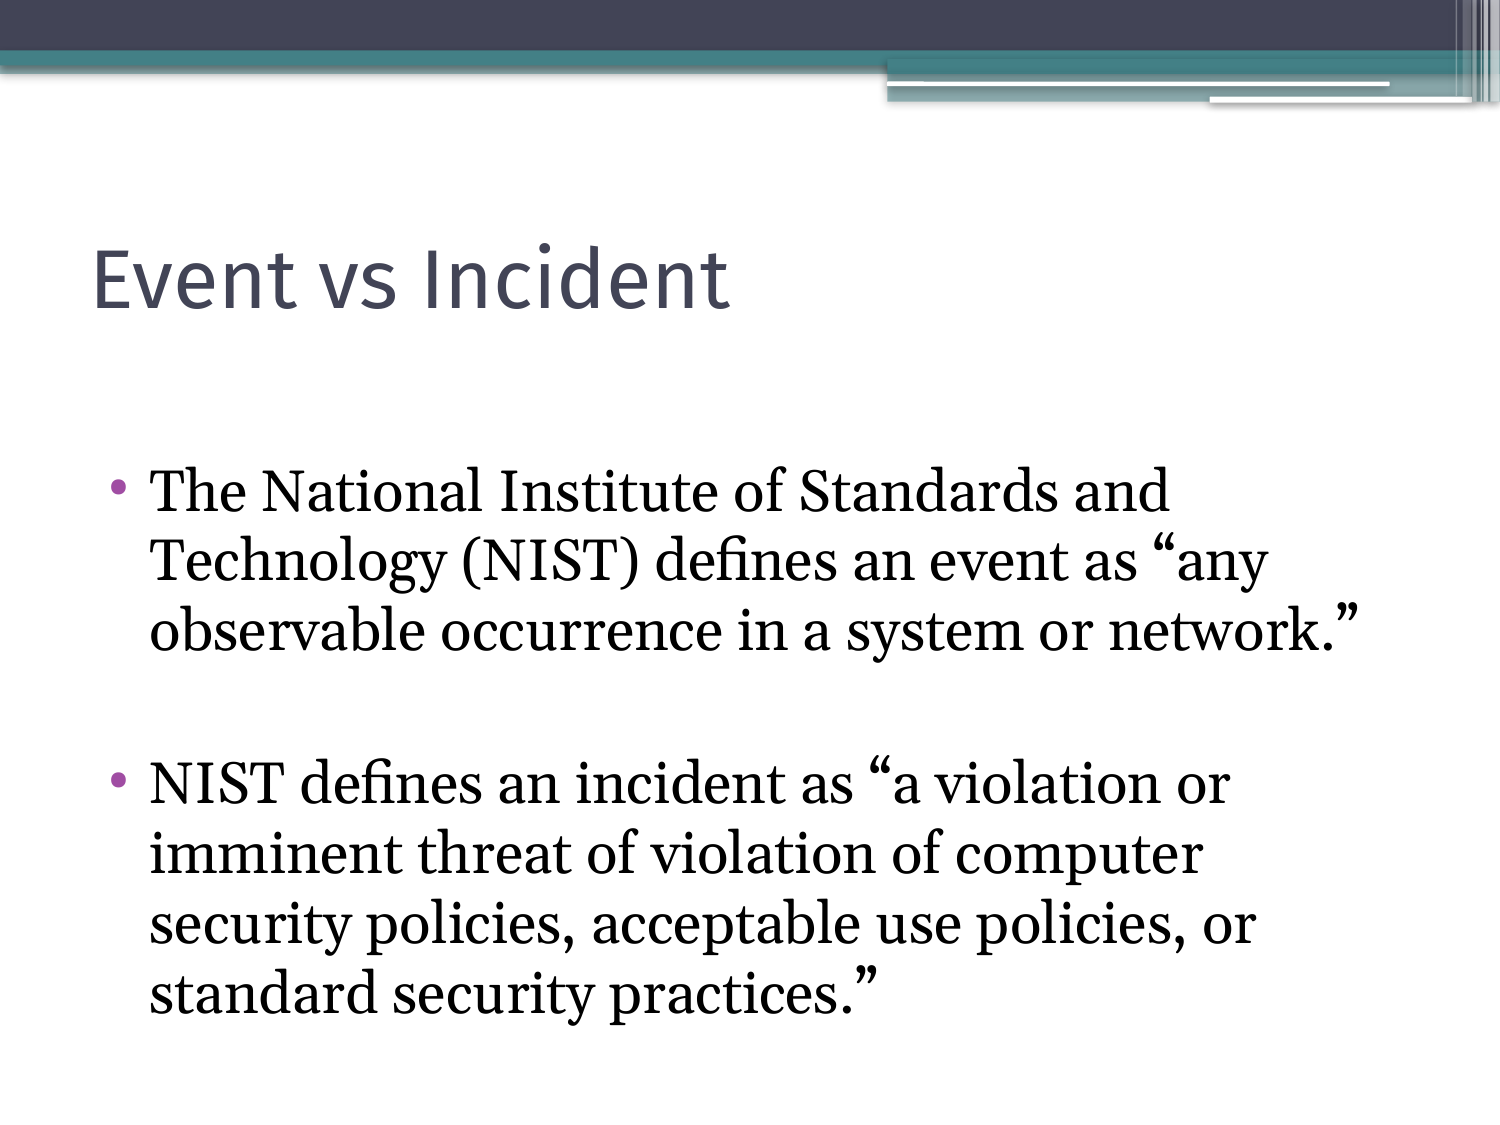

# Event vs Incident

The National Institute of Standards and Technology (NIST) defines an event as “any observable occurrence in a system or network.”

NIST defines an incident as “a violation or imminent threat of violation of computer security policies, acceptable use policies, or standard security practices.”